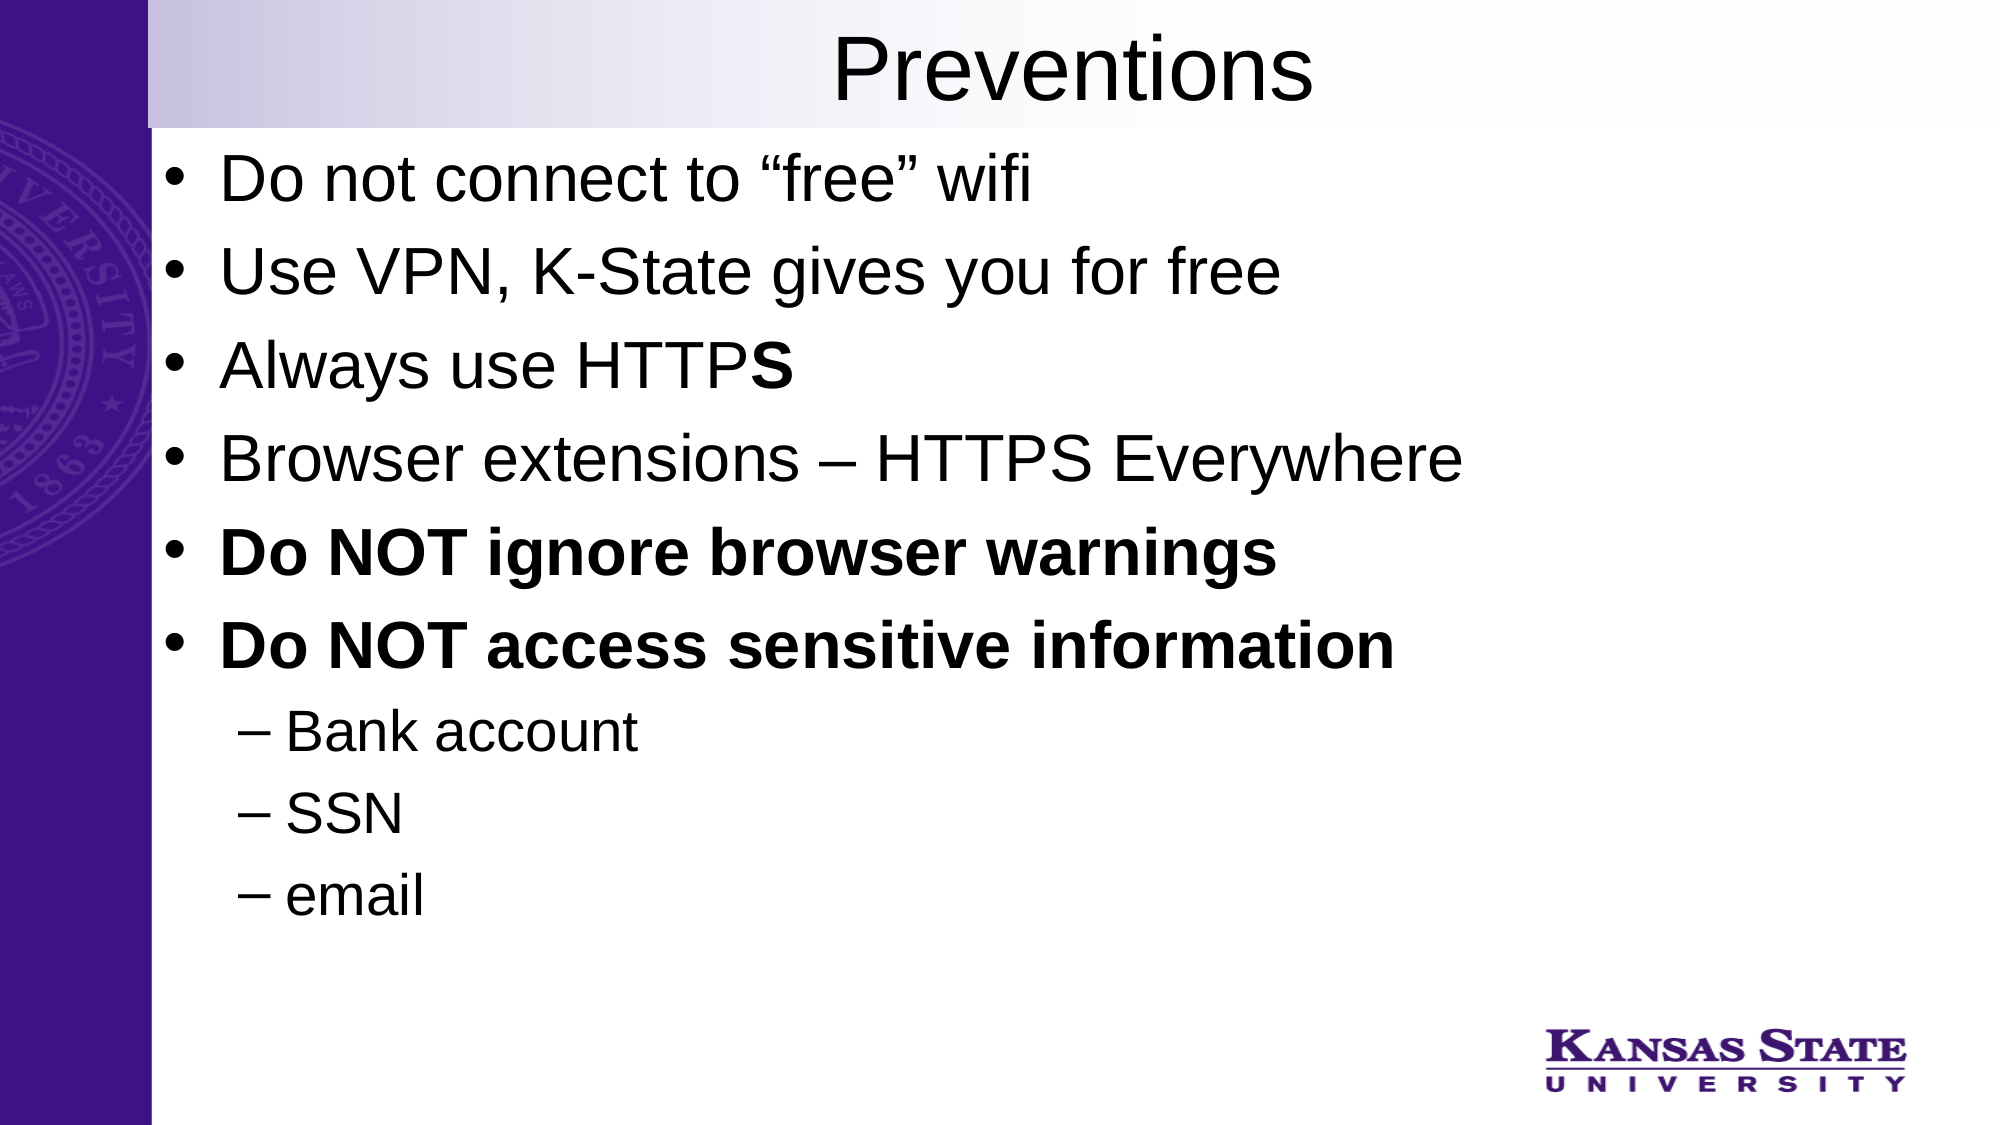

# Preventions
Do not connect to “free” wifi
Use VPN, K-State gives you for free
Always use HTTPS
Browser extensions – HTTPS Everywhere
Do NOT ignore browser warnings
Do NOT access sensitive information
Bank account
SSN
email